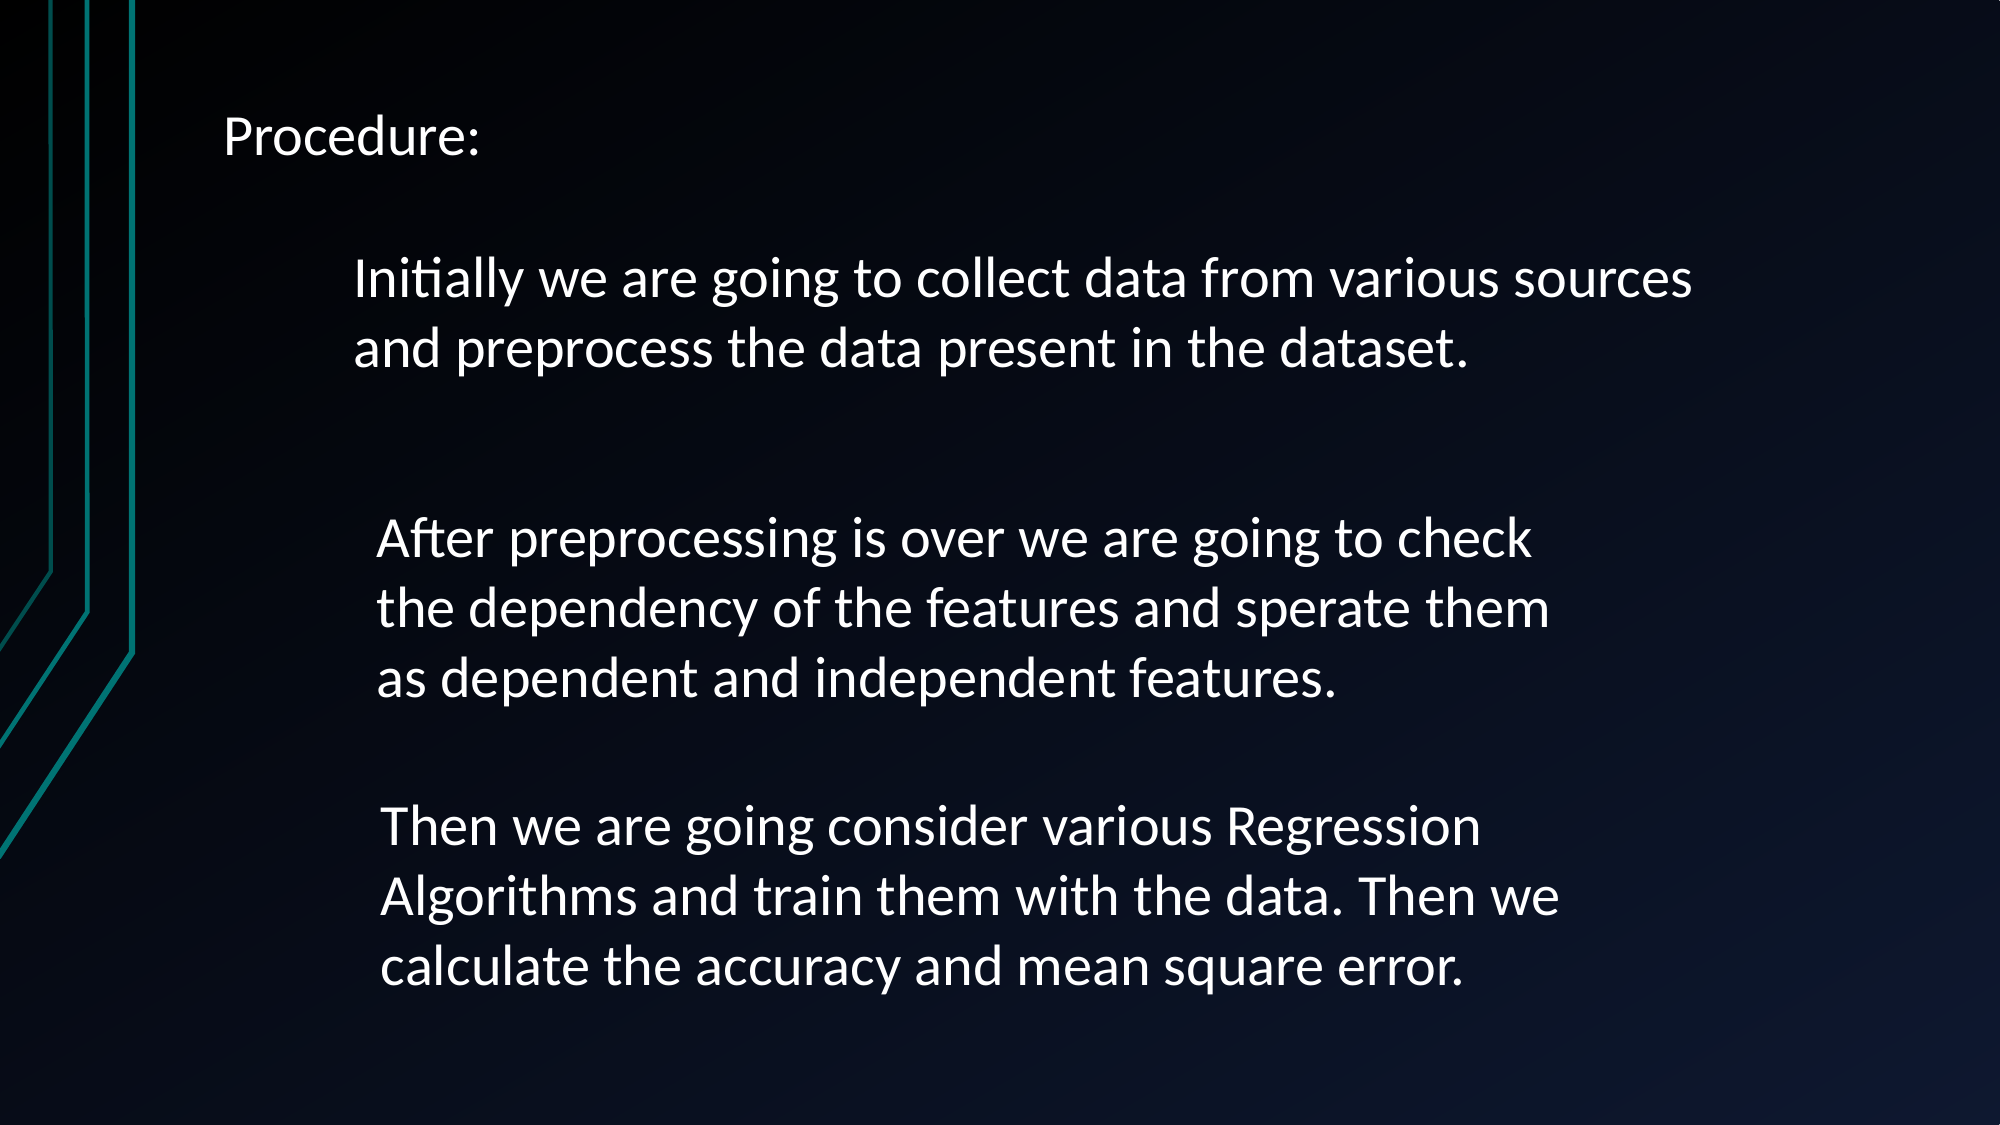

Procedure:
Initially we are going to collect data from various sources and preprocess the data present in the dataset.
After preprocessing is over we are going to check the dependency of the features and sperate them as dependent and independent features.
Then we are going consider various Regression Algorithms and train them with the data. Then we calculate the accuracy and mean square error.